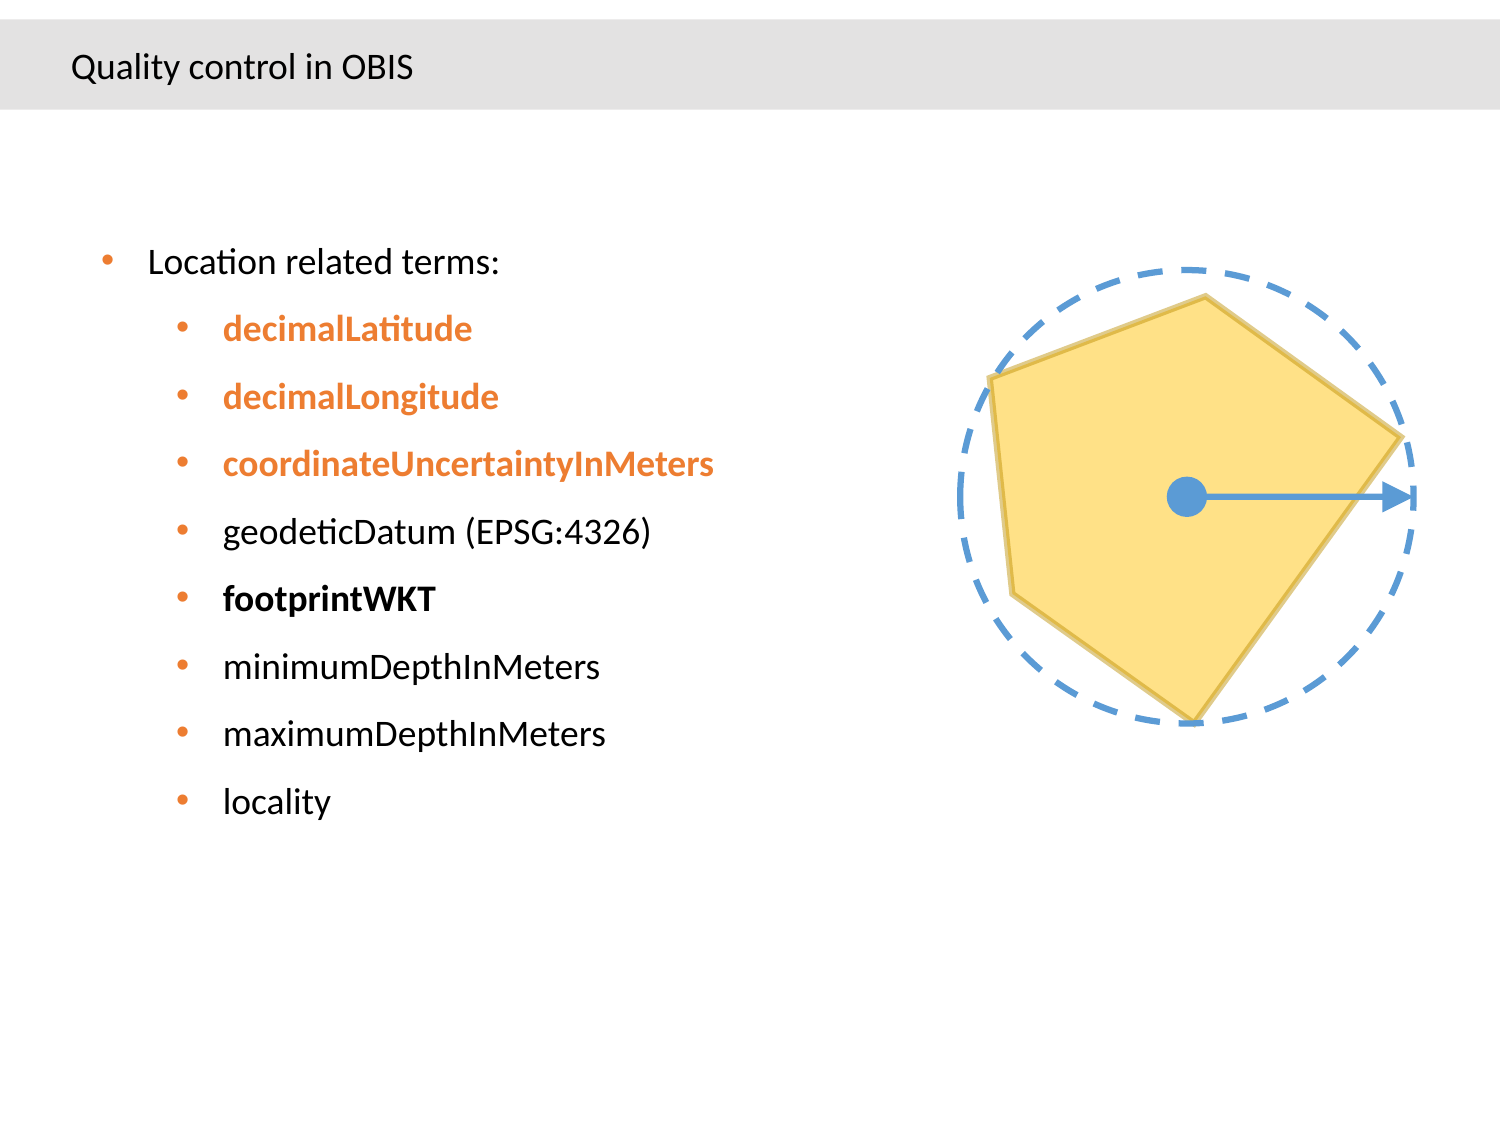

Quality control in OBIS
Location related terms:
decimalLatitude
decimalLongitude
coordinateUncertaintyInMeters
geodeticDatum (EPSG:4326)
footprintWKT
minimumDepthInMeters
maximumDepthInMeters
locality